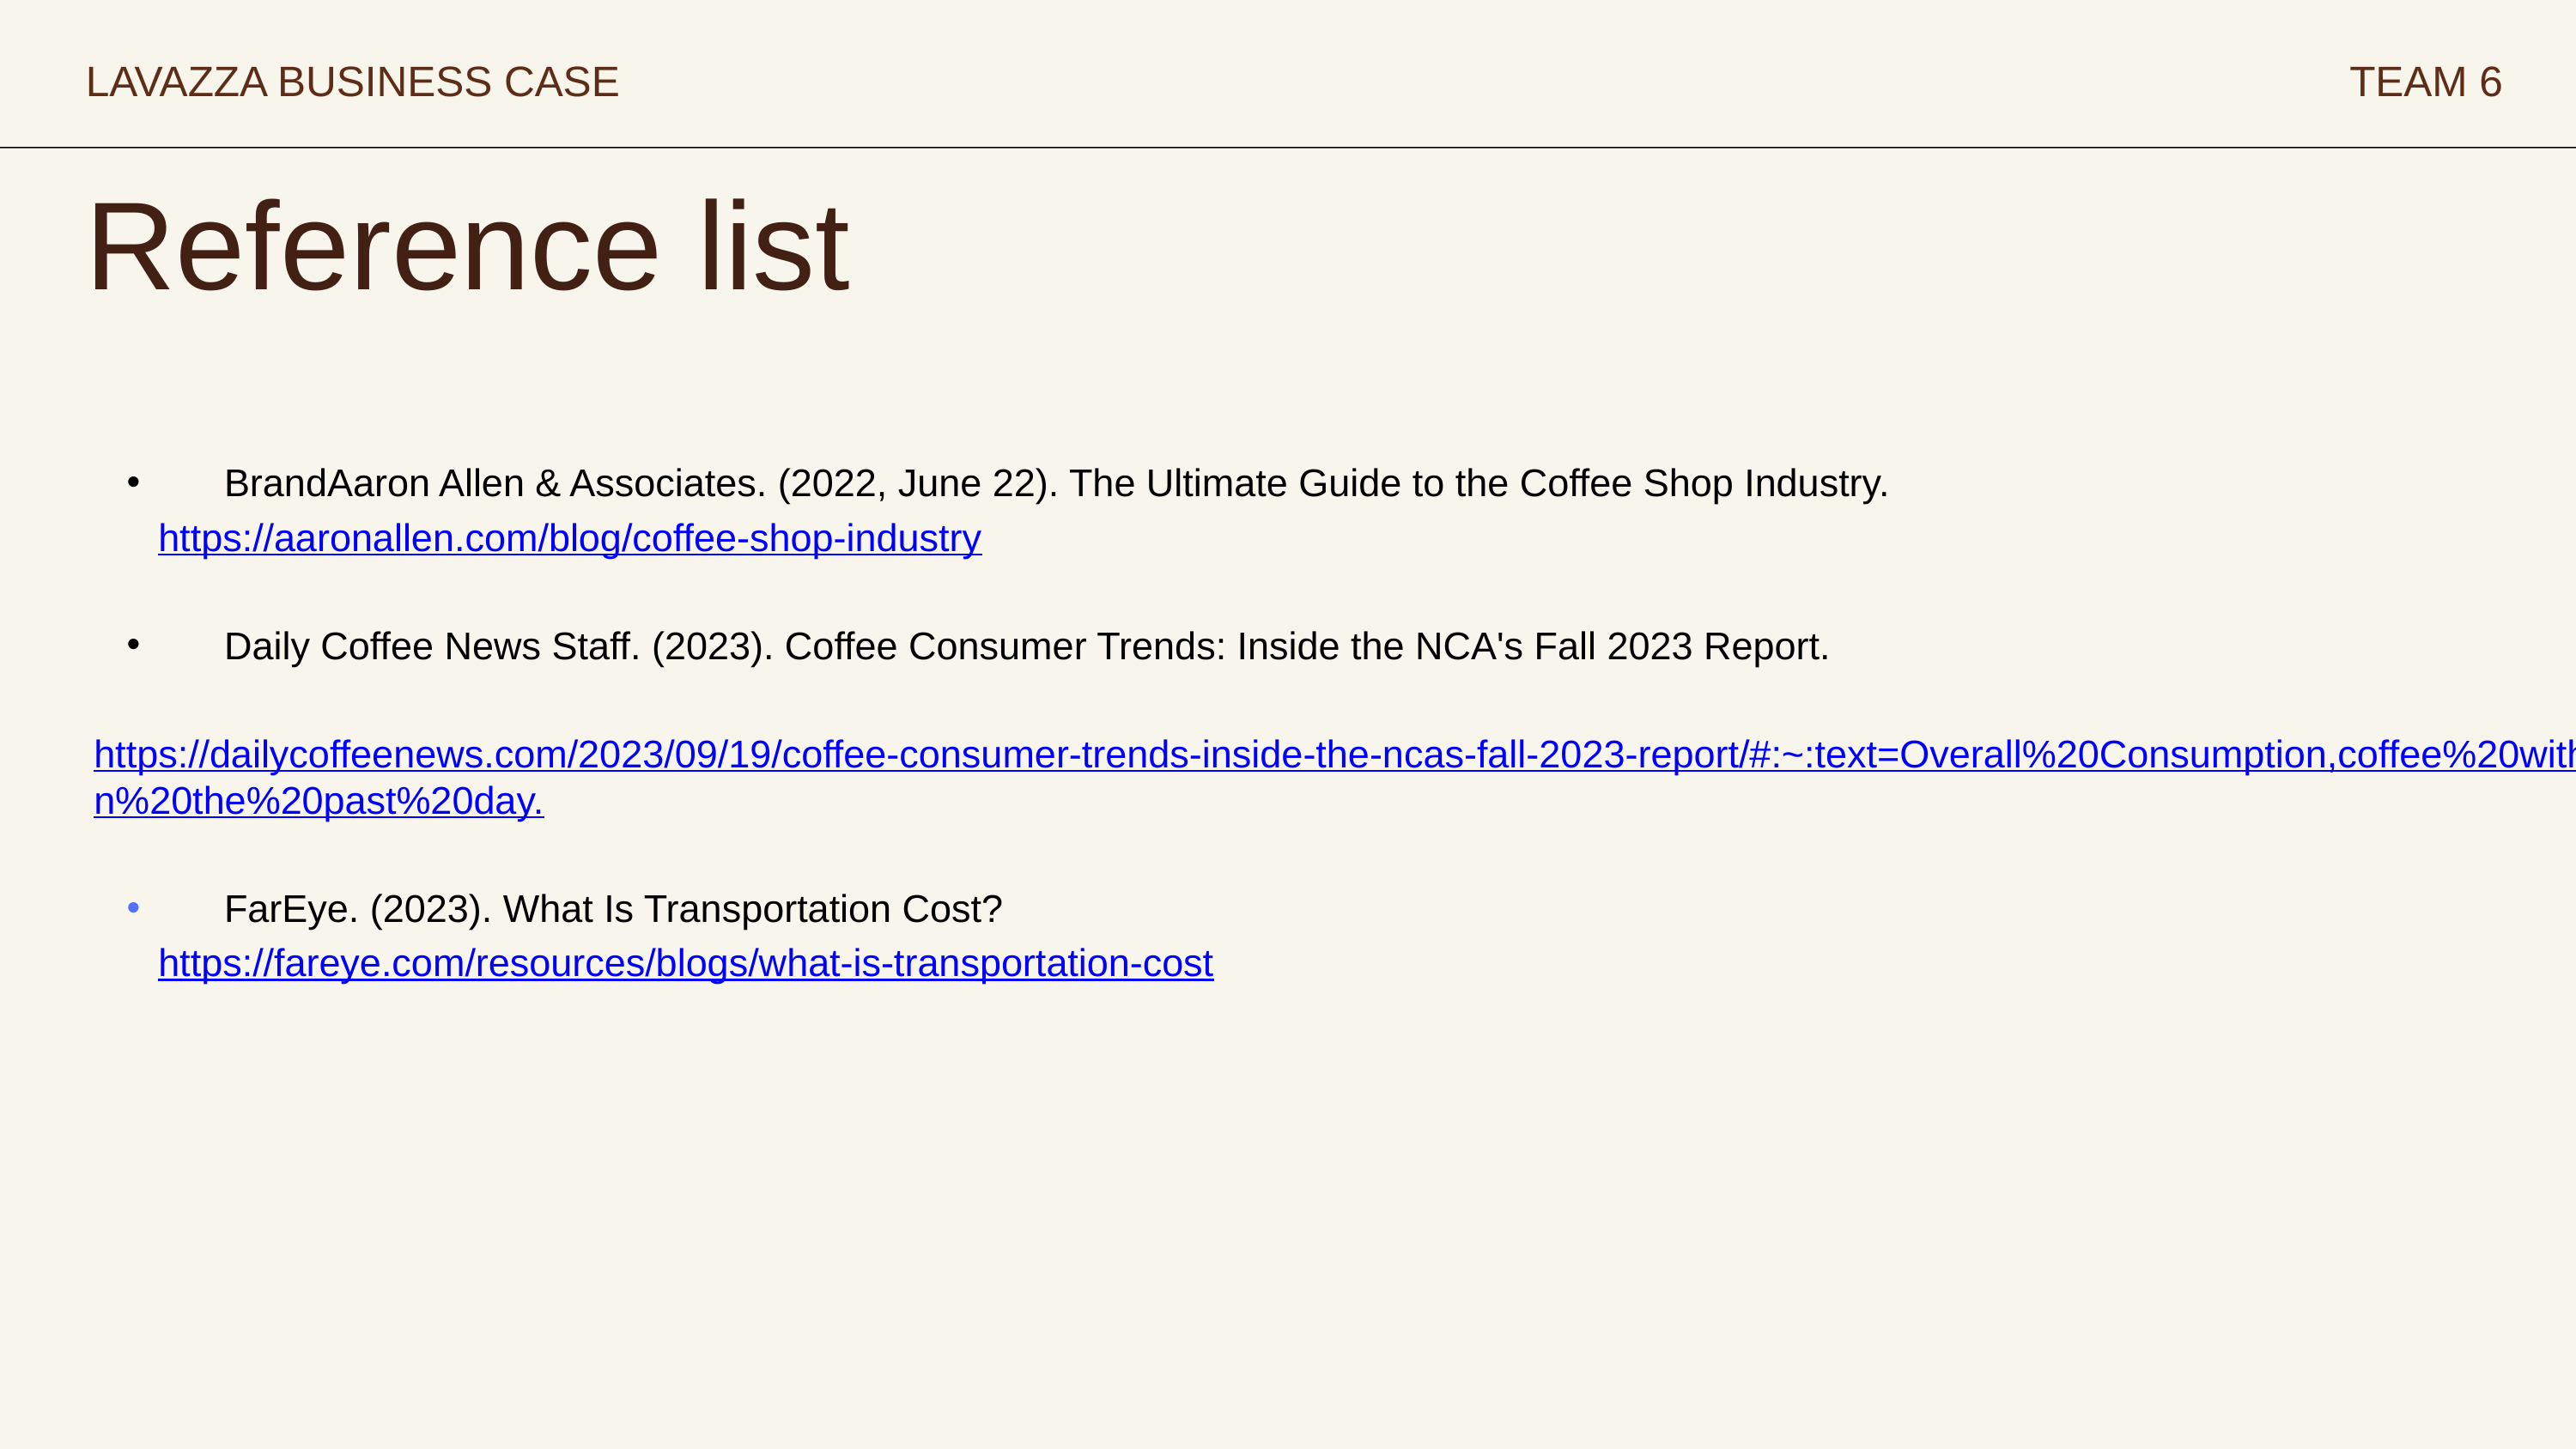

LAVAZZA BUSINESS CASE
TEAM 6

Reference list

      BrandAaron Allen & Associates. (2022, June 22). The Ultimate Guide to the Coffee Shop Industry.
      https://aaronallen.com/blog/coffee-shop-industry

      Daily Coffee News Staff. (2023). Coffee Consumer Trends: Inside the NCA's Fall 2023 Report.
      https://dailycoffeenews.com/2023/09/19/coffee-consumer-trends-inside-the-ncas-fall-2023-report/#:~:text=Overall%20Consumption,coffee%20within%20the%20past%20day.

      FarEye. (2023). What Is Transportation Cost?
      https://fareye.com/resources/blogs/what-is-transportation-cost